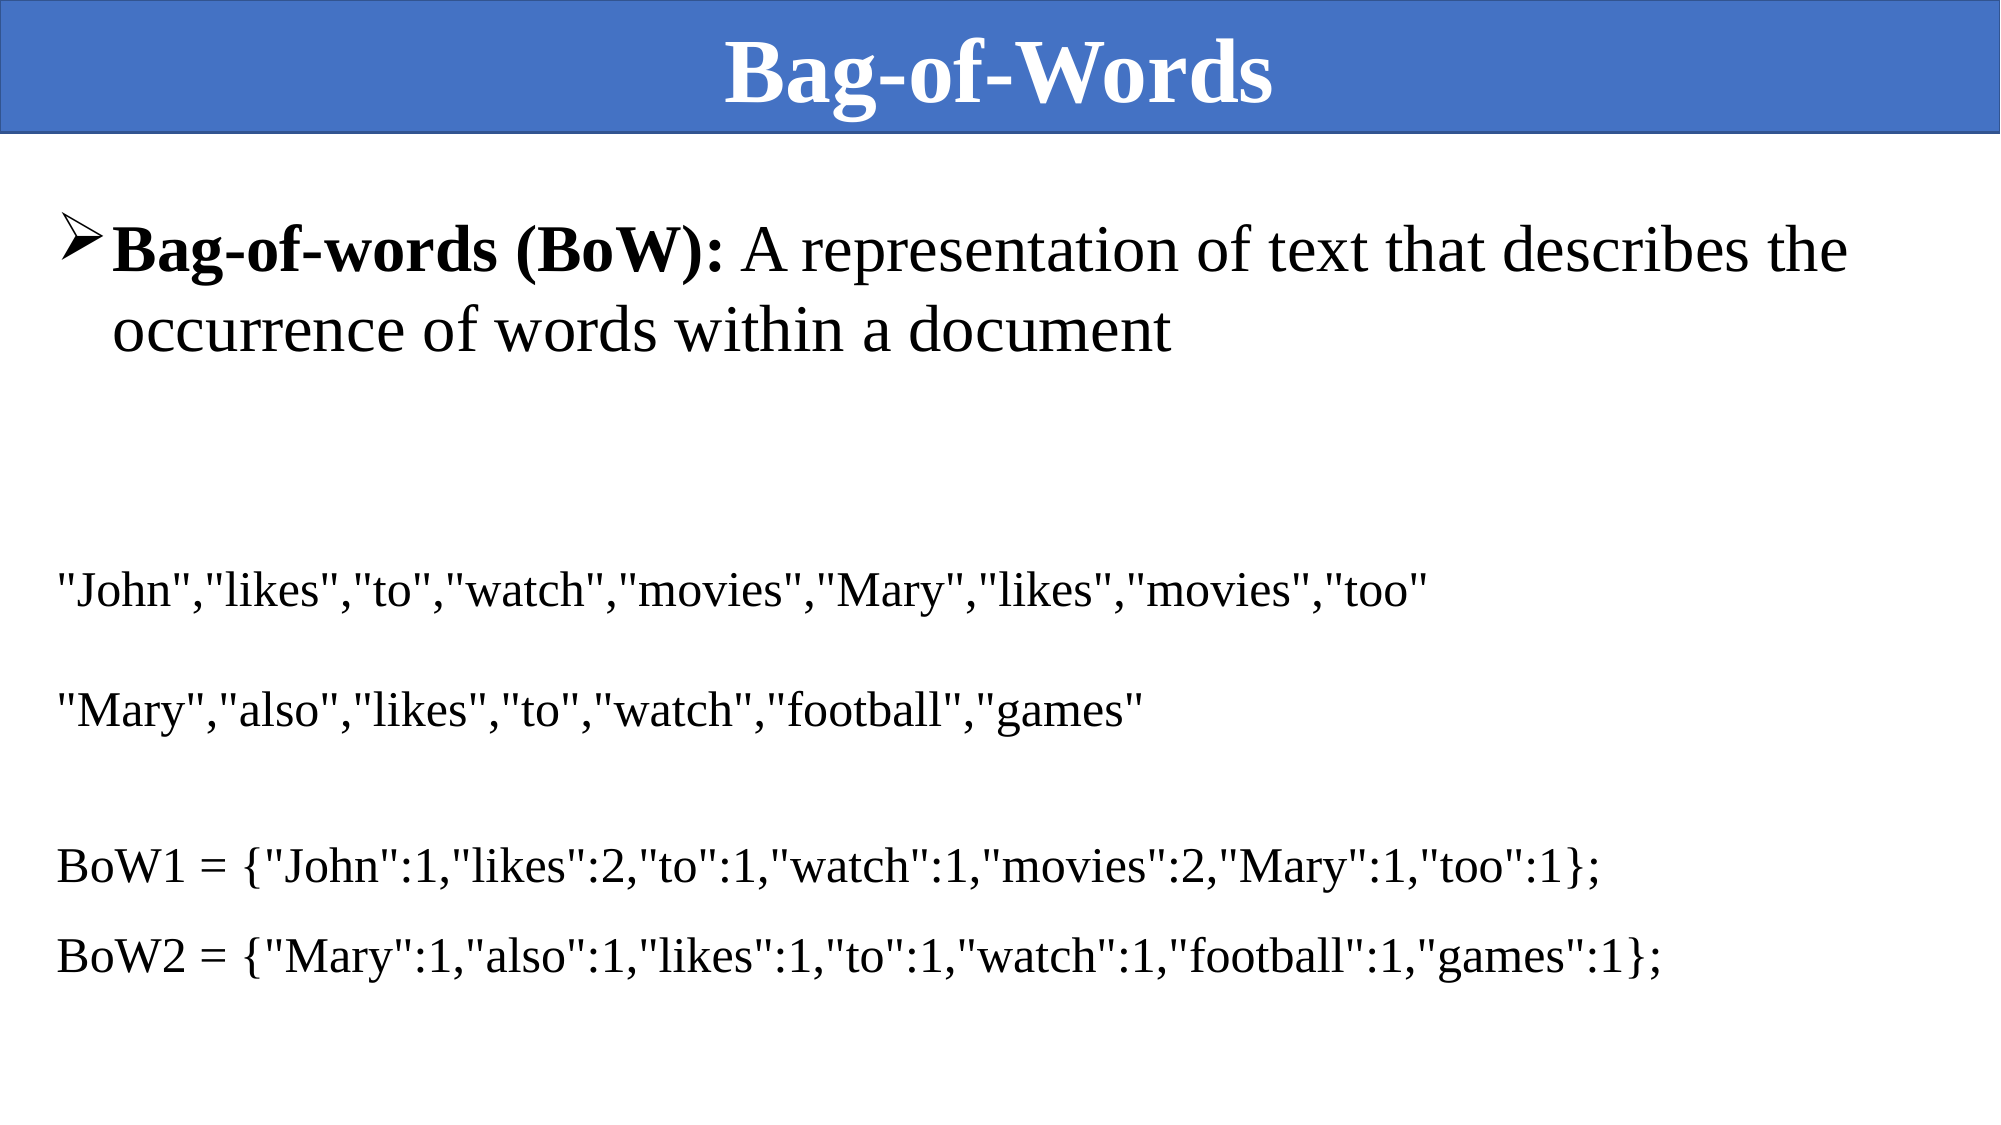

Bag-of-Words
Bag-of-words (BoW): A representation of text that describes the occurrence of words within a document
"John","likes","to","watch","movies","Mary","likes","movies","too"

"Mary","also","likes","to","watch","football","games"
BoW1 = {"John":1,"likes":2,"to":1,"watch":1,"movies":2,"Mary":1,"too":1};
BoW2 = {"Mary":1,"also":1,"likes":1,"to":1,"watch":1,"football":1,"games":1};